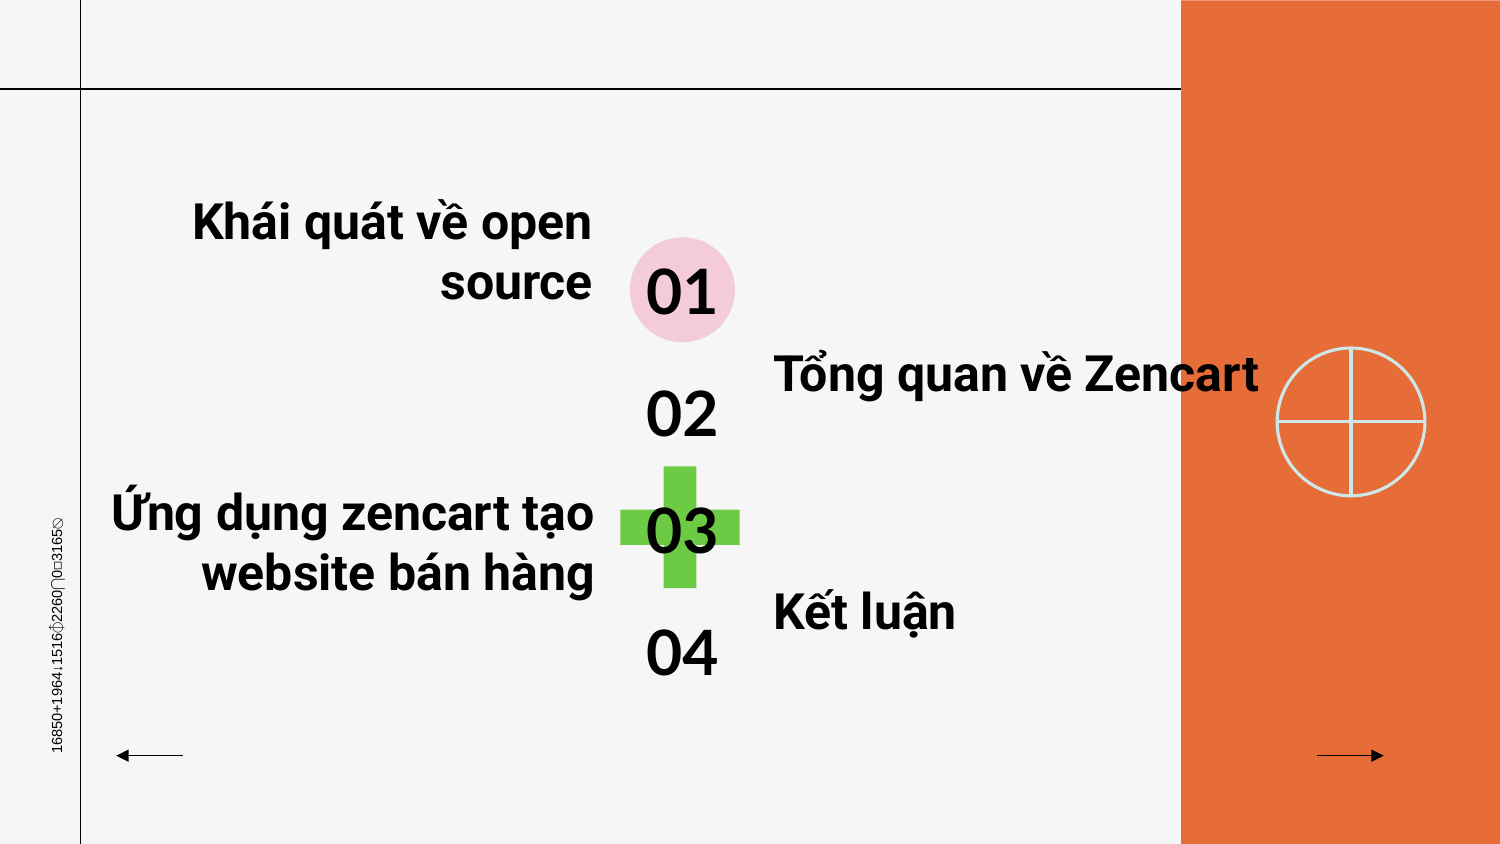

Khái quát về open source
01
Tổng quan về Zencart
02
03
Ứng dụng zencart tạo website bán hàng
Kết luận
04